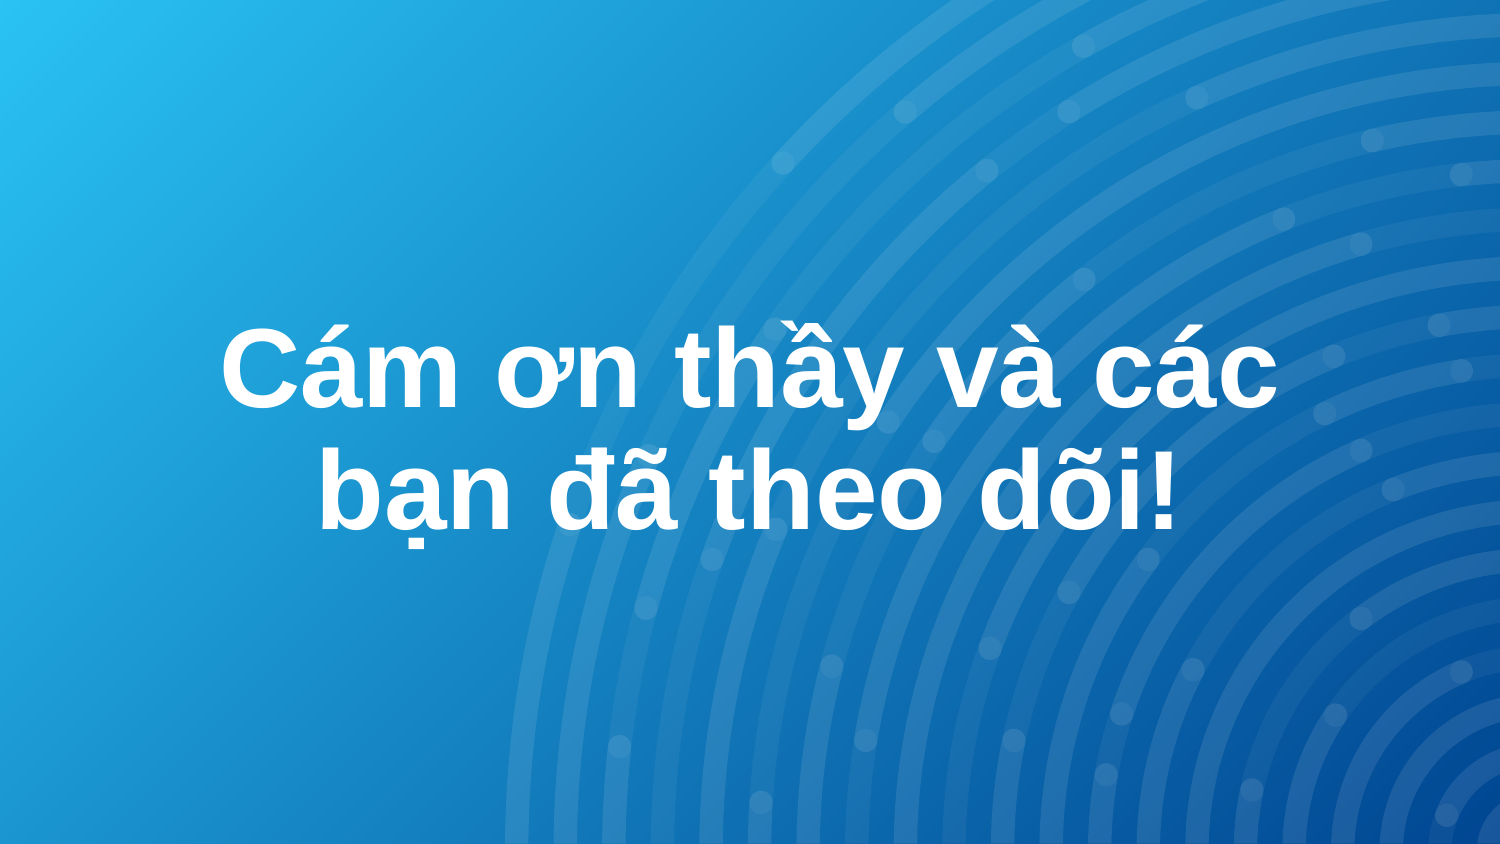

Cám ơn thầy và các bạn đã theo dõi!
33